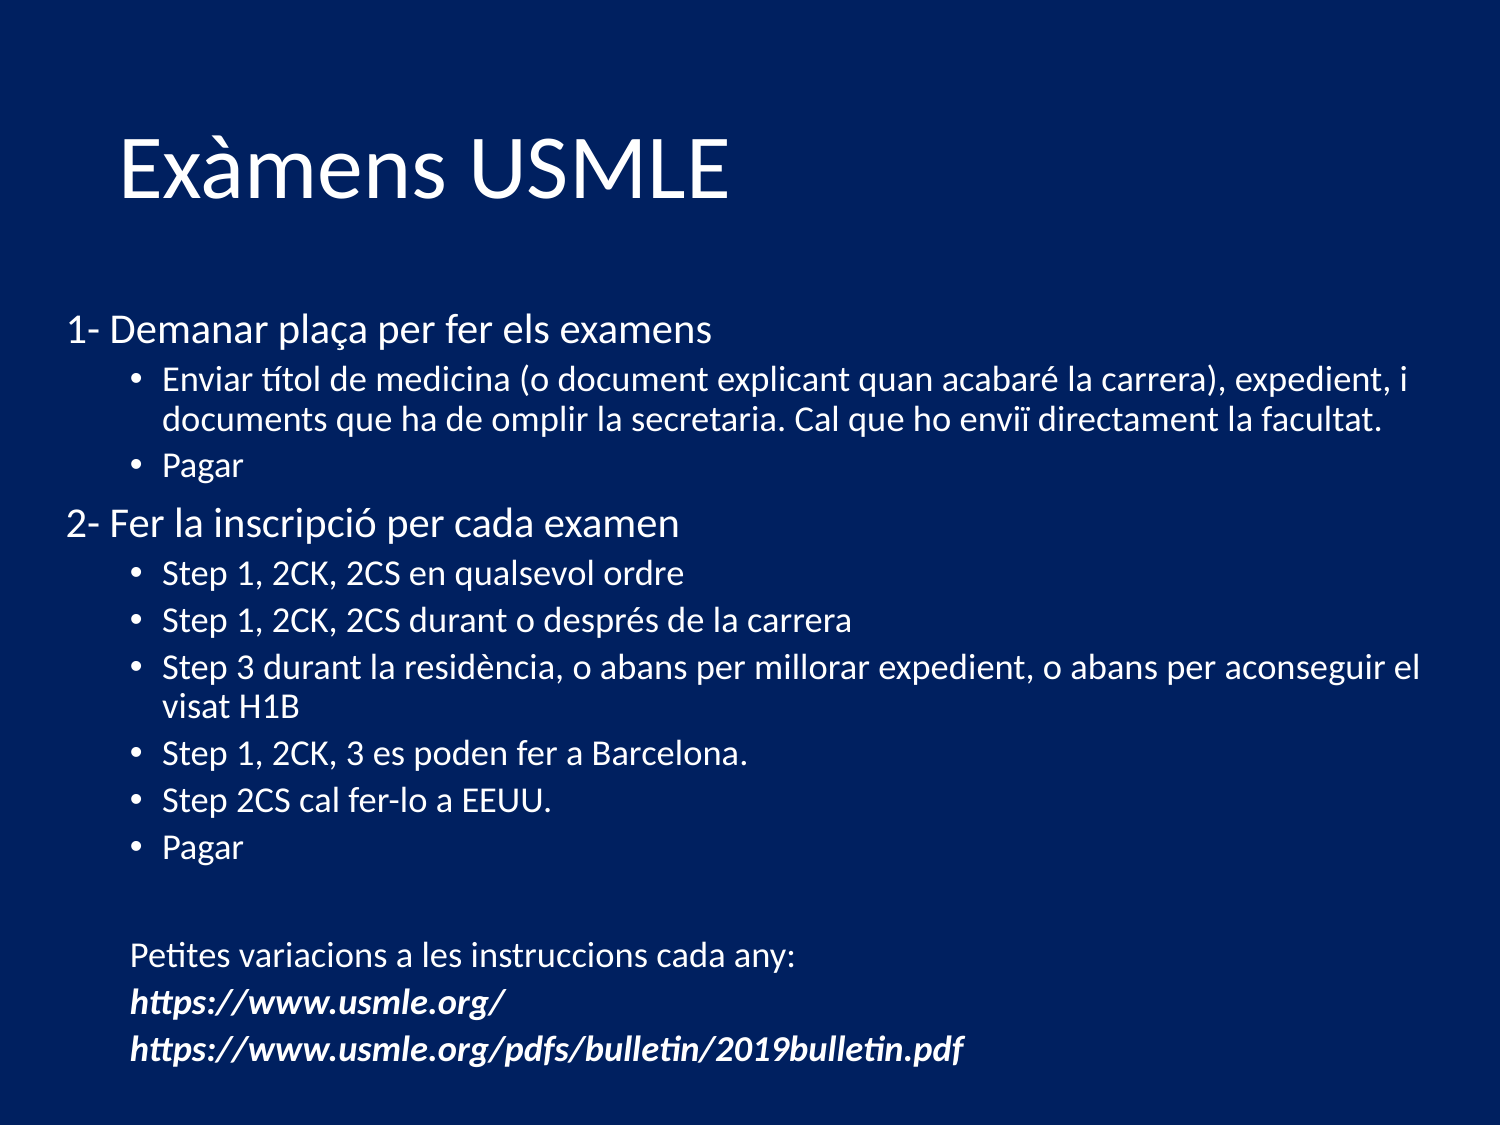

# Exàmens USMLE
1- Demanar plaça per fer els examens
Enviar títol de medicina (o document explicant quan acabaré la carrera), expedient, i documents que ha de omplir la secretaria. Cal que ho enviï directament la facultat.
Pagar
2- Fer la inscripció per cada examen
Step 1, 2CK, 2CS en qualsevol ordre
Step 1, 2CK, 2CS durant o després de la carrera
Step 3 durant la residència, o abans per millorar expedient, o abans per aconseguir el visat H1B
Step 1, 2CK, 3 es poden fer a Barcelona.
Step 2CS cal fer-lo a EEUU.
Pagar

Petites variacions a les instruccions cada any:
https://www.usmle.org/
https://www.usmle.org/pdfs/bulletin/2019bulletin.pdf